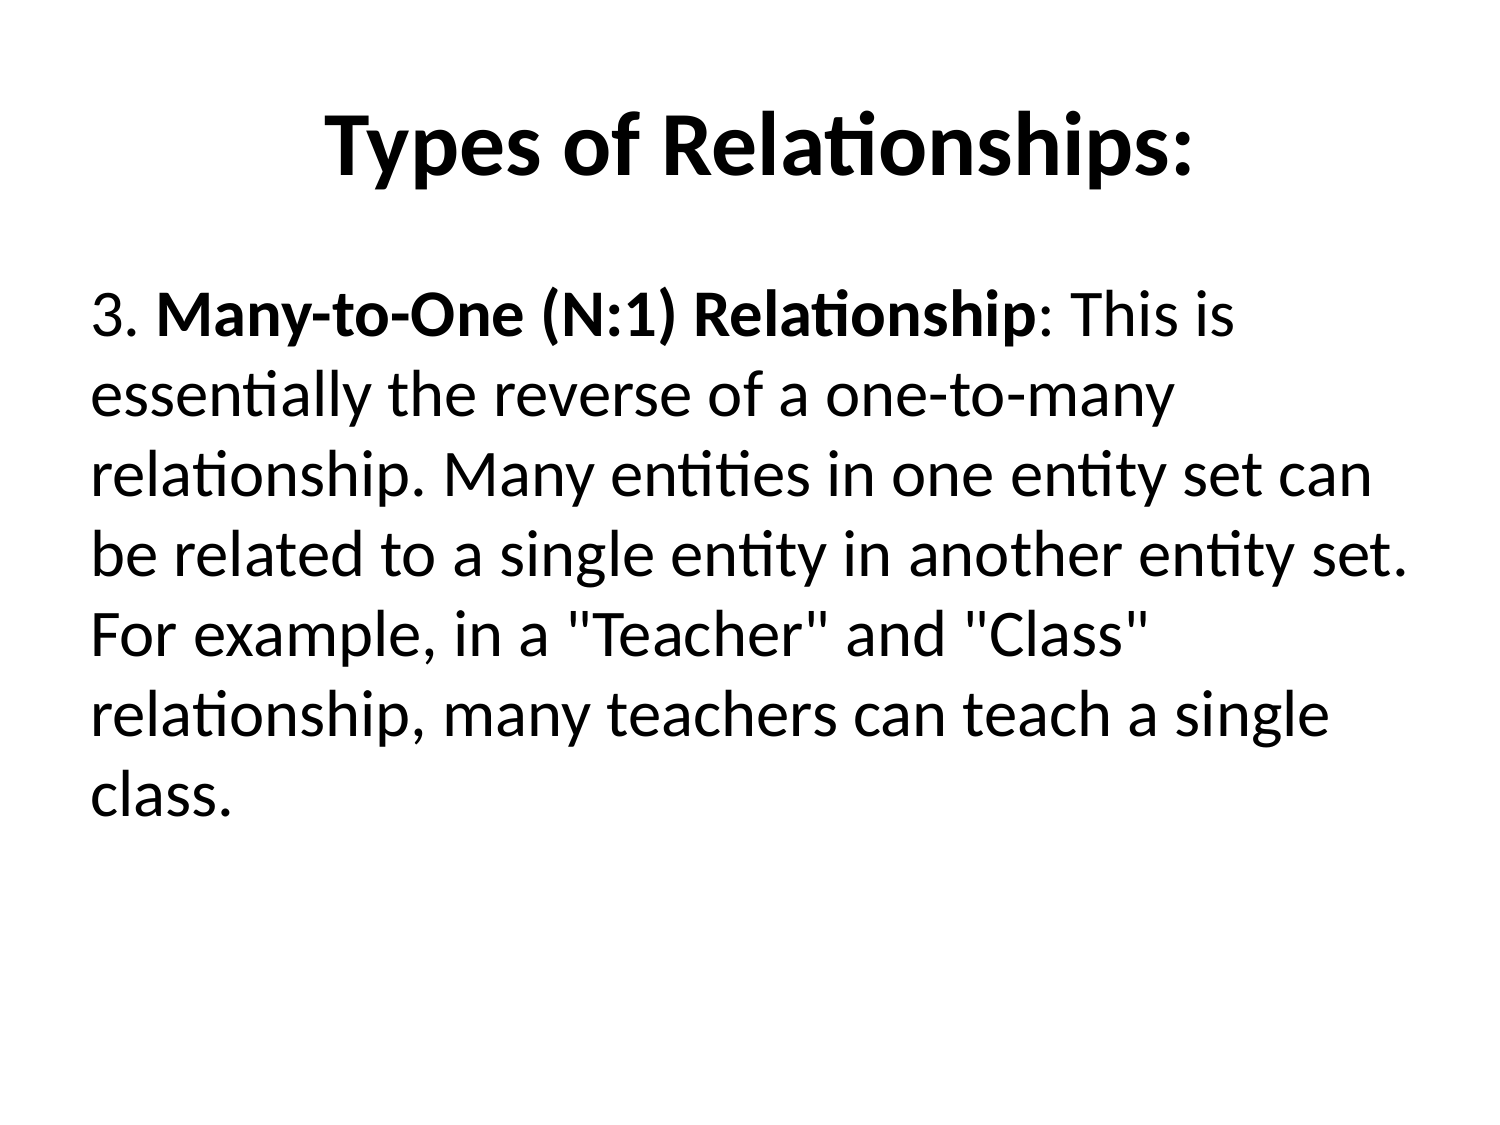

# Types of Relationships:
3. Many-to-One (N:1) Relationship: This is essentially the reverse of a one-to-many relationship. Many entities in one entity set can be related to a single entity in another entity set. For example, in a "Teacher" and "Class" relationship, many teachers can teach a single class.